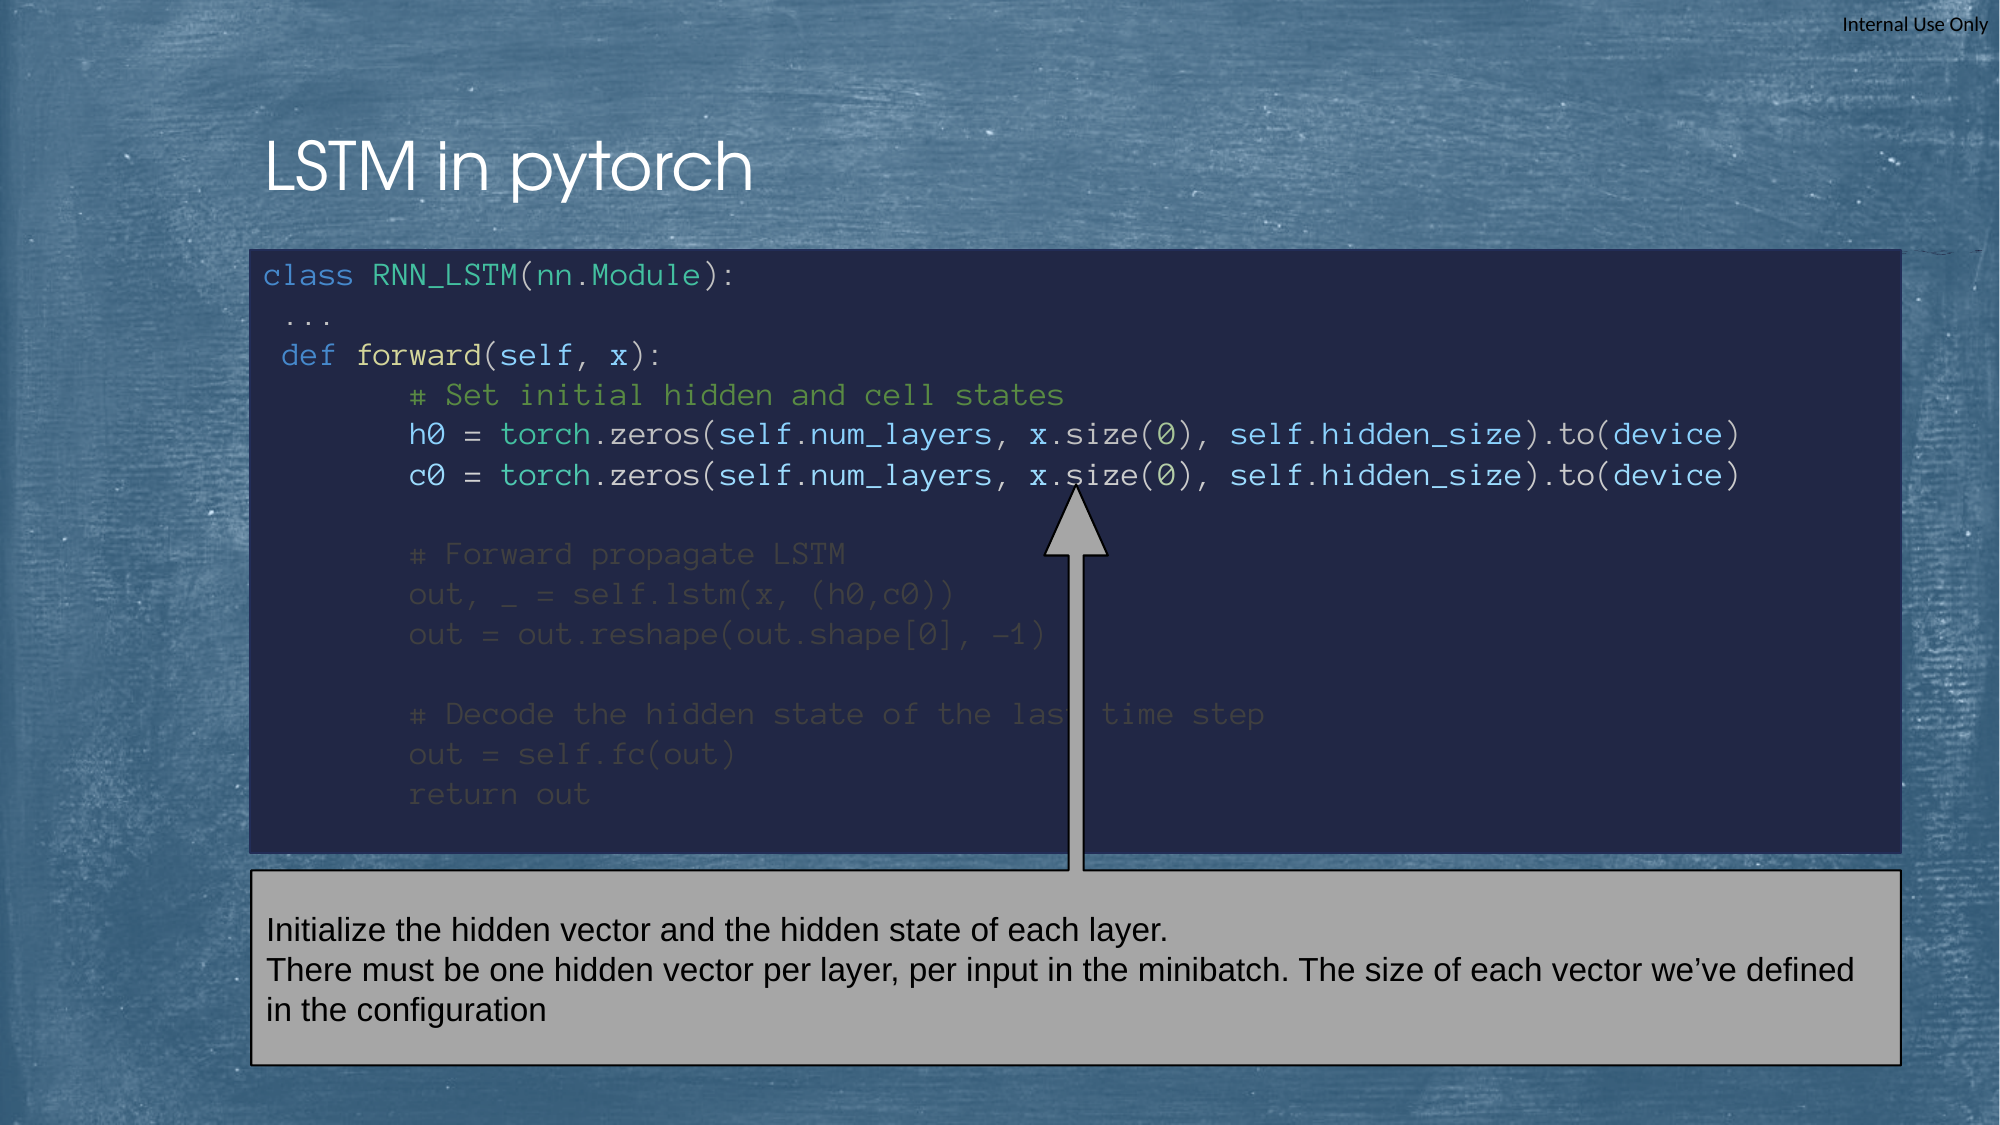

# LSTM in pytorch
class RNN_LSTM(nn.Module):
 ...
 def forward(self, x):
        # Set initial hidden and cell states
        h0 = torch.zeros(self.num_layers, x.size(0), self.hidden_size).to(device)
        c0 = torch.zeros(self.num_layers, x.size(0), self.hidden_size).to(device)

        # Forward propagate LSTM
        out, _ = self.lstm(x, (h0,c0))
        out = out.reshape(out.shape[0], -1)

        # Decode the hidden state of the last time step
        out = self.fc(out)
        return out

Initialize the hidden vector and the hidden state of each layer.
There must be one hidden vector per layer, per input in the minibatch. The size of each vector we’ve defined in the configuration